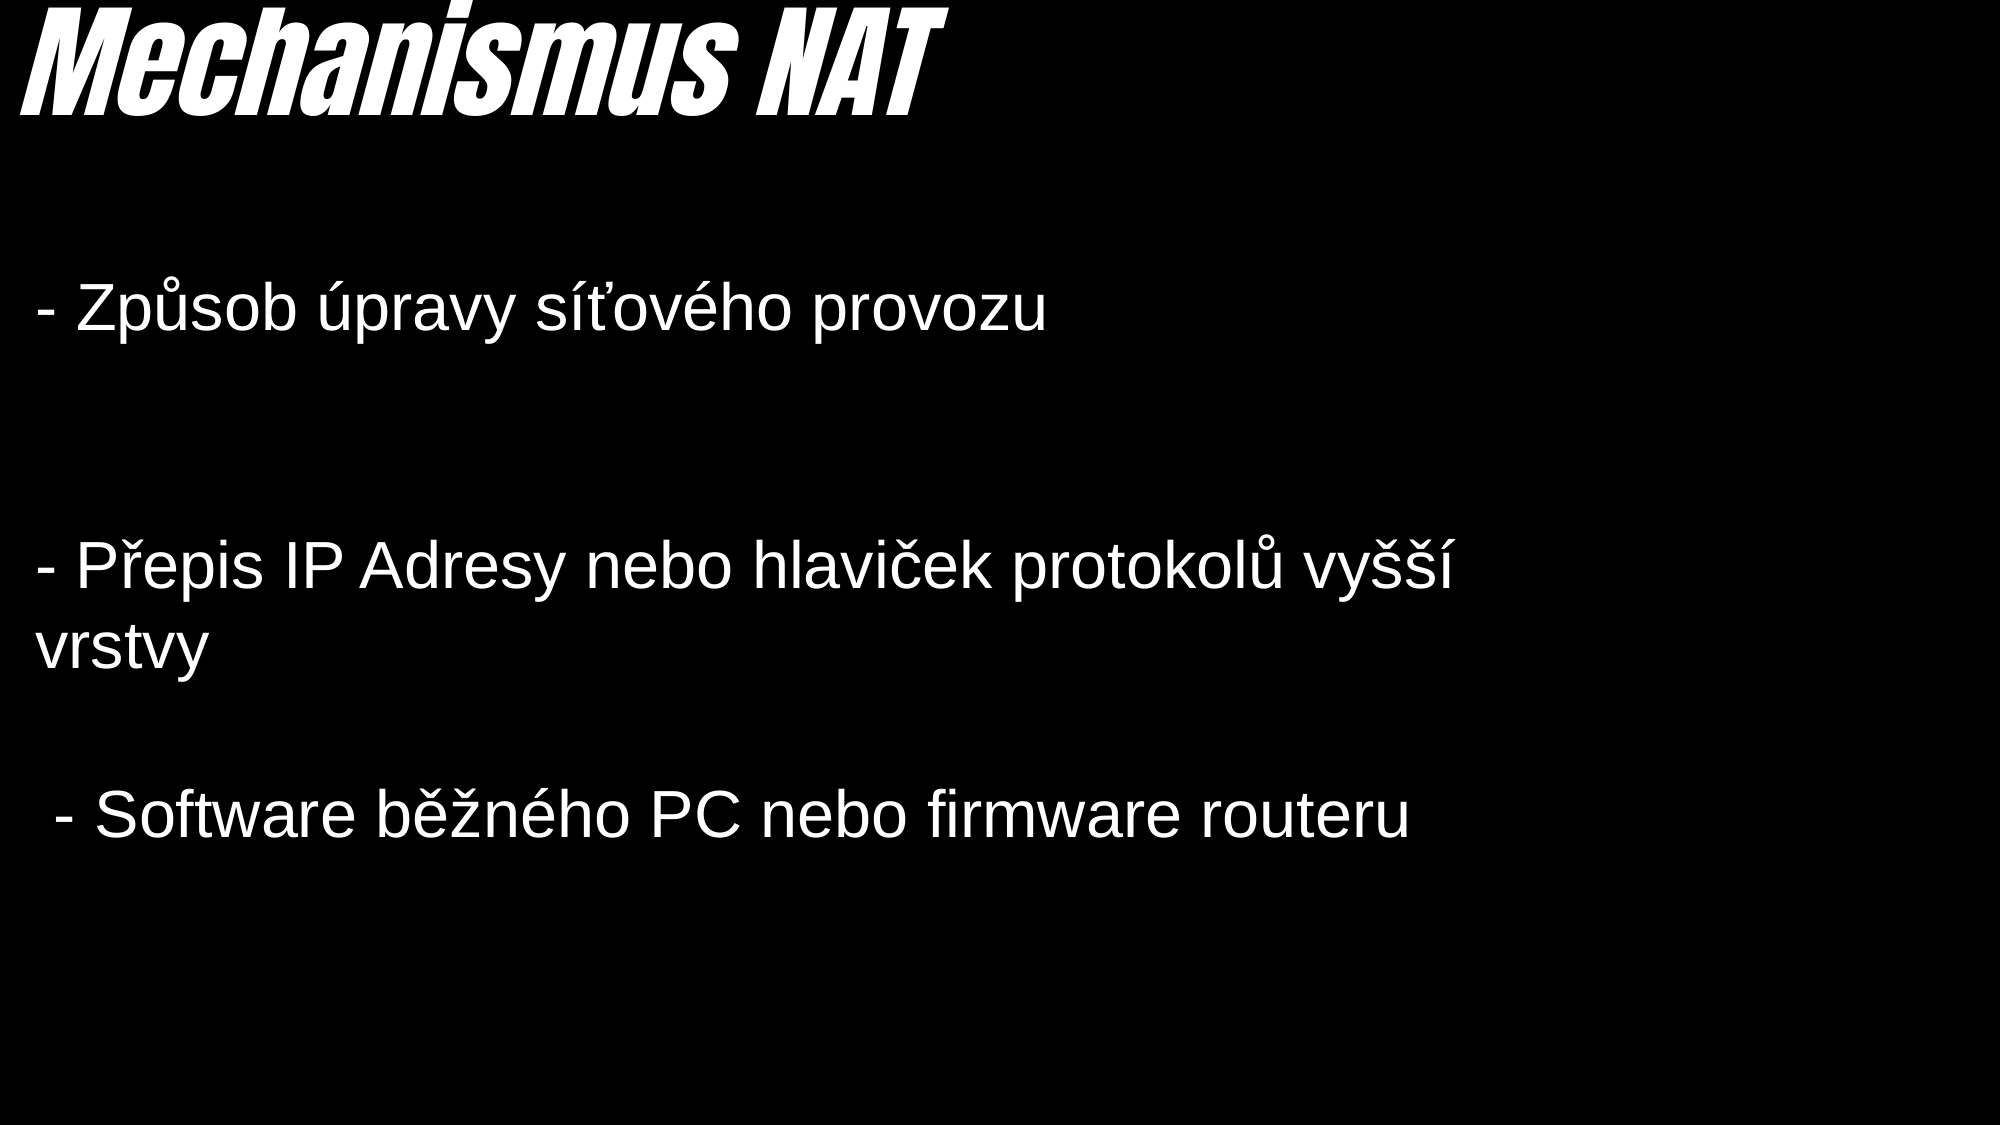

# Mechanismus NAT
- Způsob úpravy síťového provozu
- Přepis IP Adresy nebo hlaviček protokolů vyšší vrstvy
- Software běžného PC nebo firmware routeru